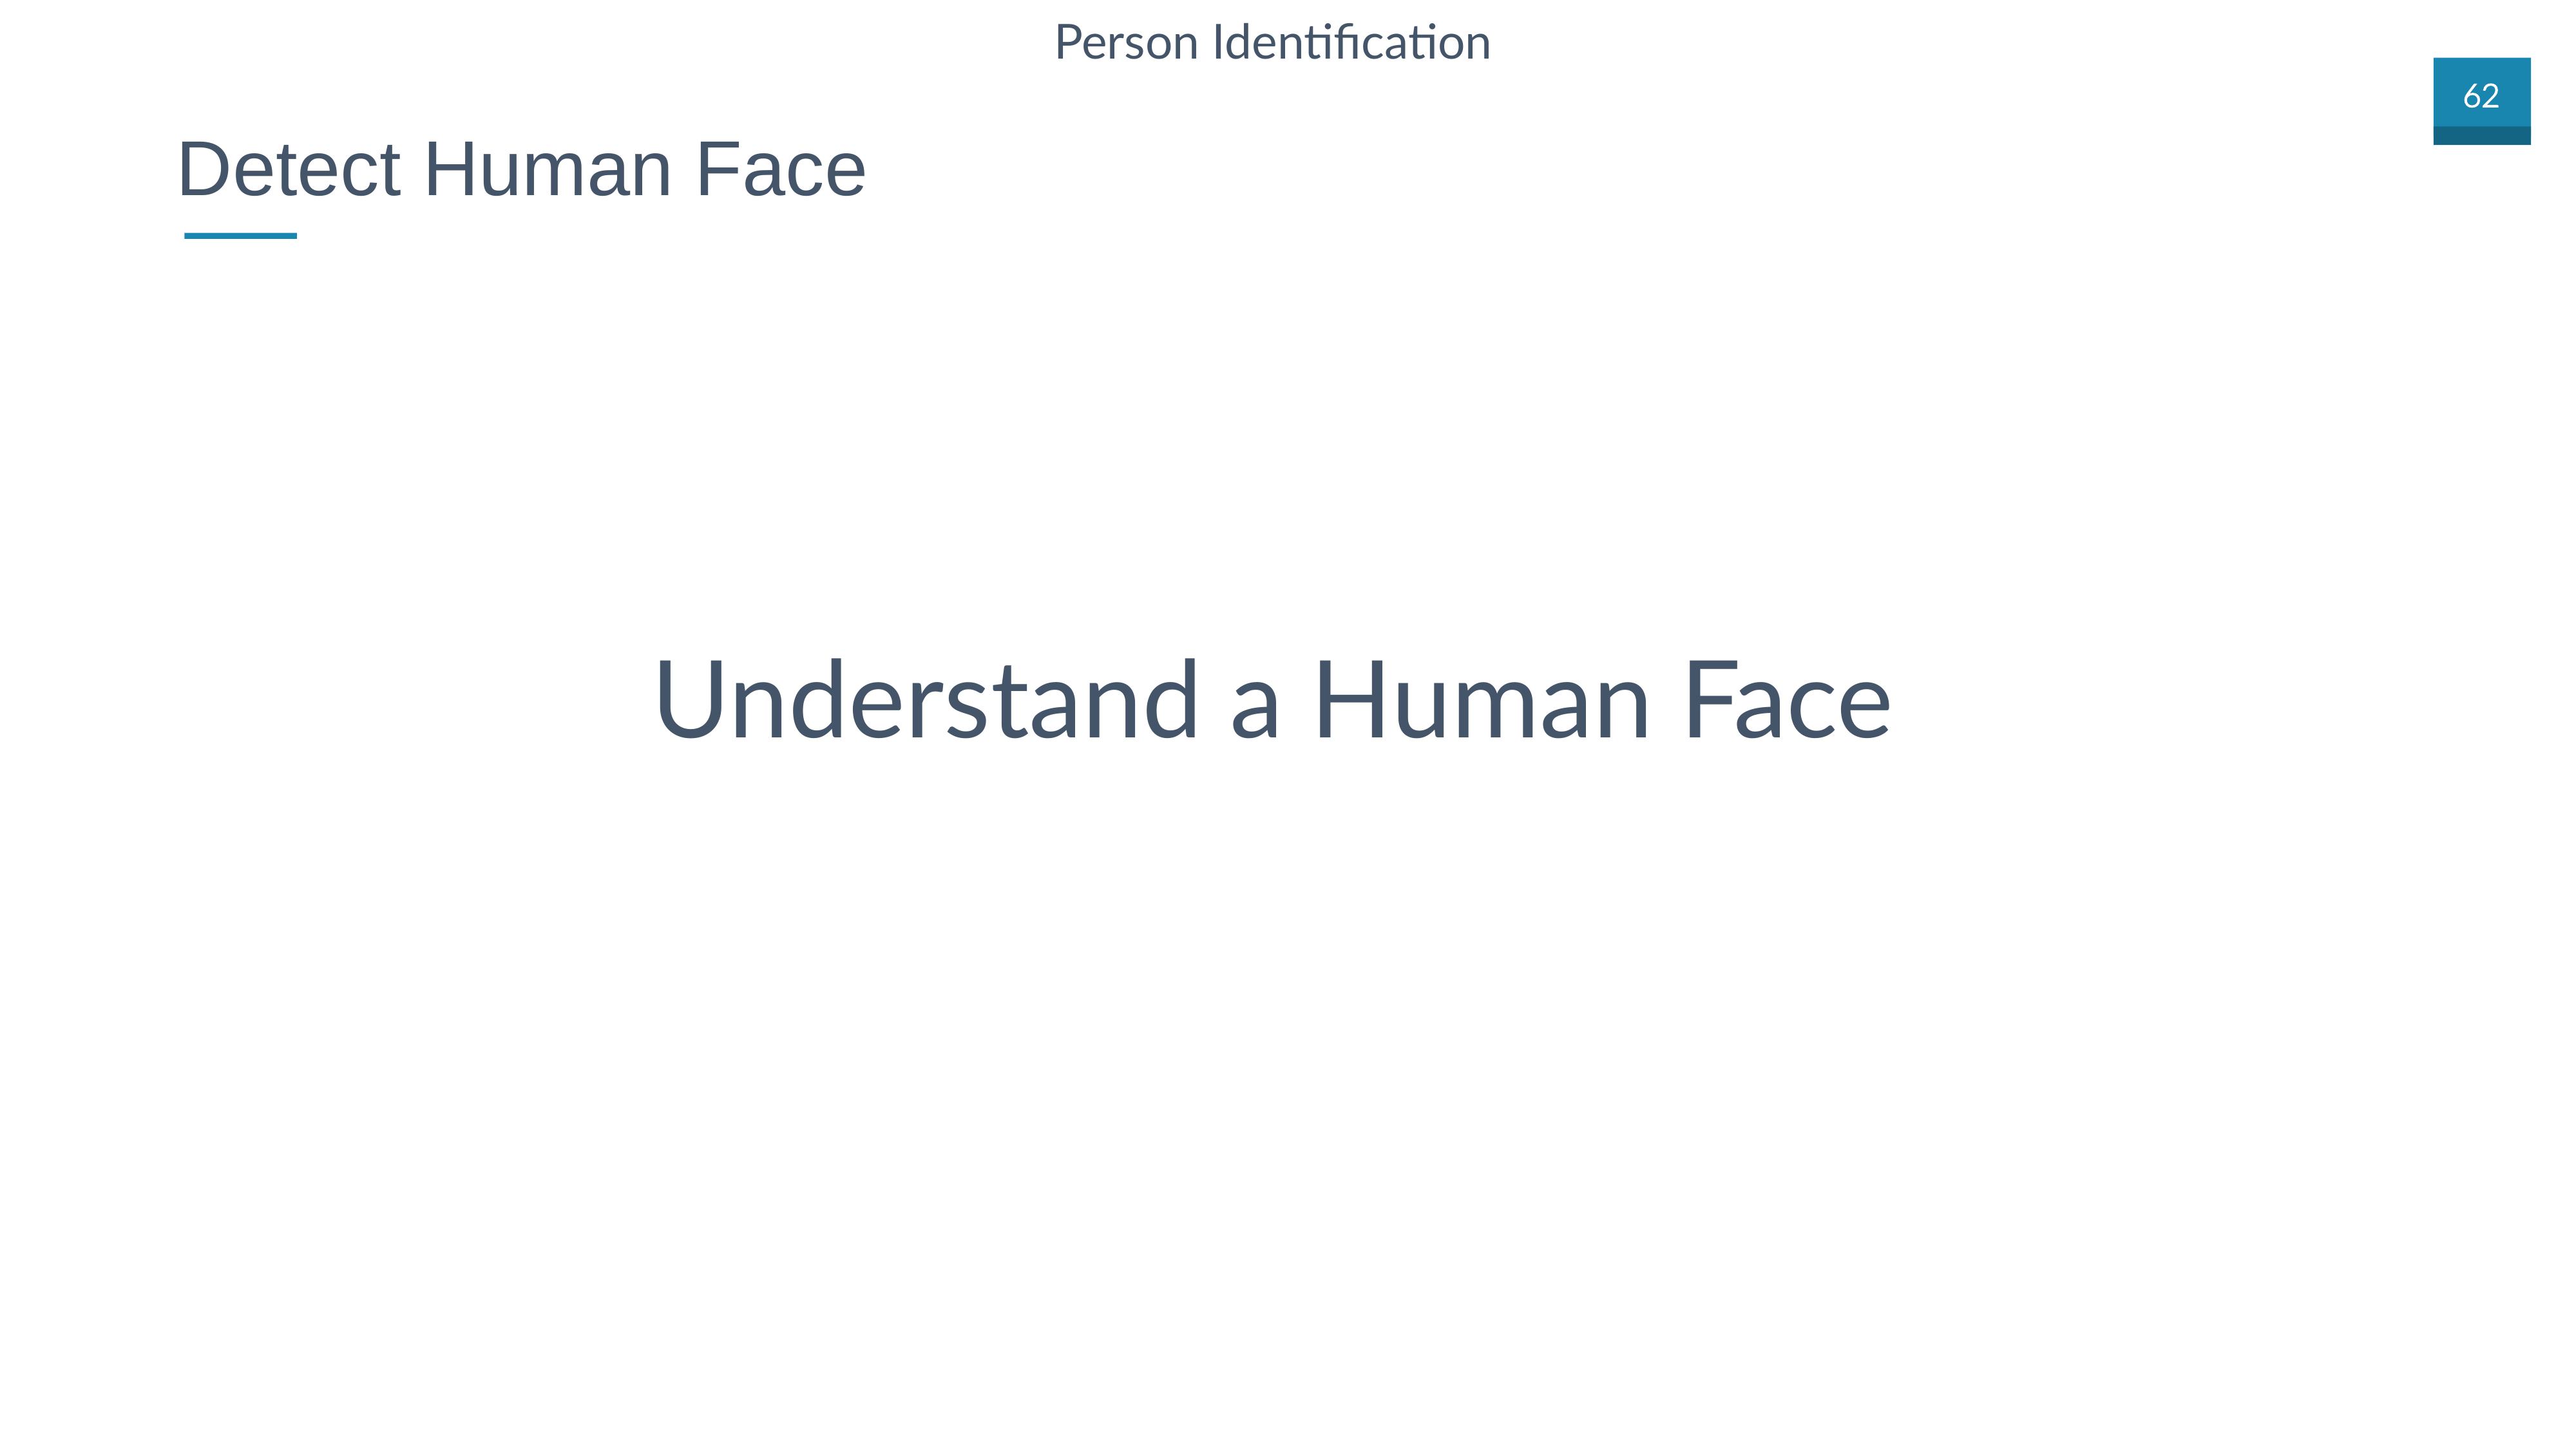

Person Identification
Detect Human Face

Understand a Human Face